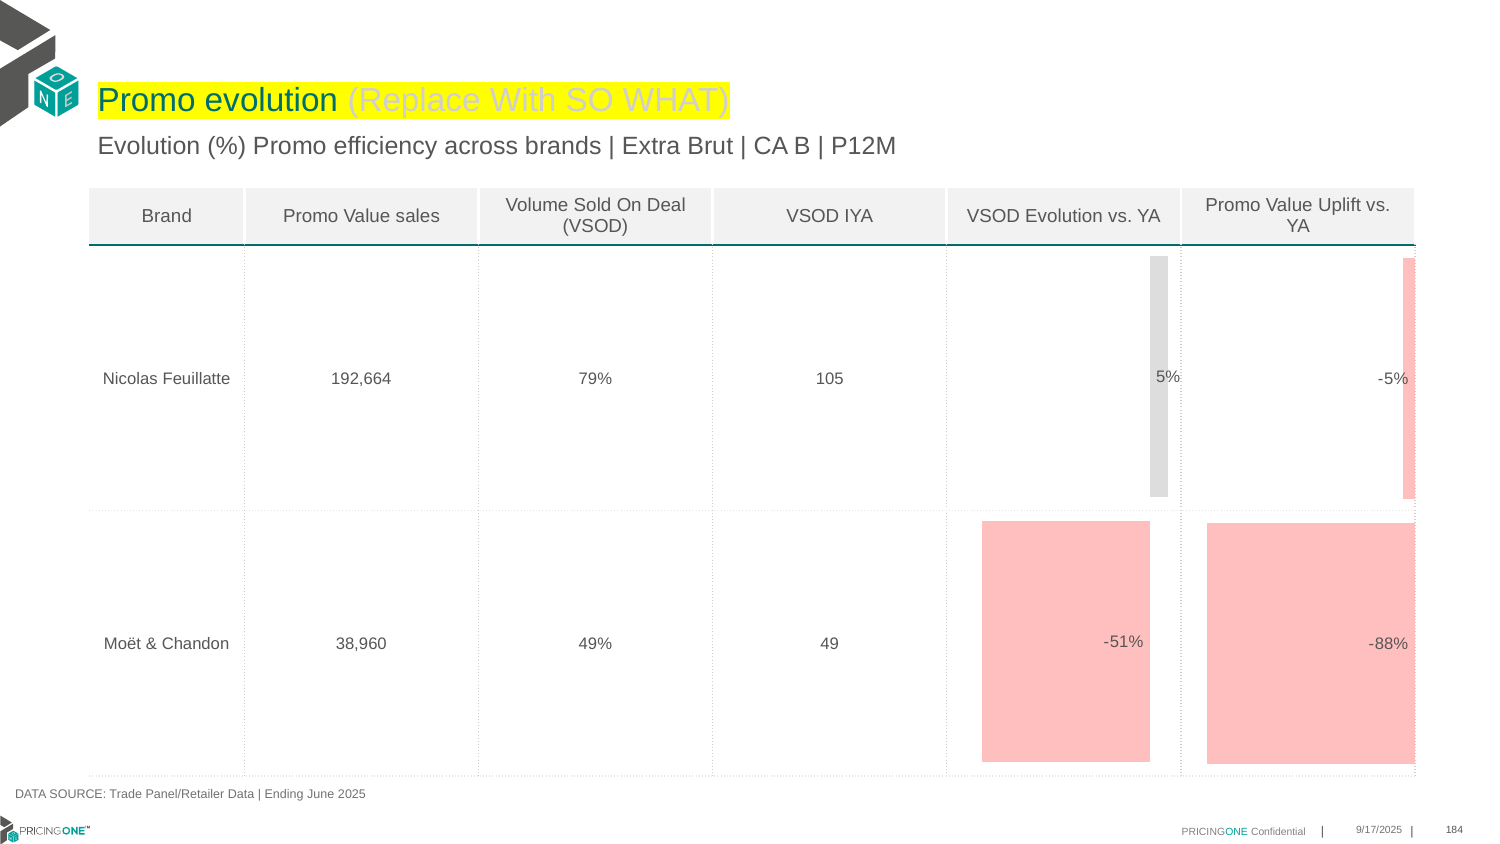

# Promo evolution (Replace With SO WHAT)
Evolution (%) Promo efficiency across brands | Extra Brut | CA B | P12M
| Brand | Promo Value sales | Volume Sold On Deal (VSOD) | VSOD IYA | VSOD Evolution vs. YA | Promo Value Uplift vs. YA |
| --- | --- | --- | --- | --- | --- |
| Nicolas Feuillatte | 192,664 | 79% | 105 |  |  |
| Moët & Chandon | 38,960 | 49% | 49 |  |  |

### Chart

| Category | VSOD Evaluation vs YA |
|---|---|
| Nicolas Feuillatte | 0.052999999999999936 |
| Moët & Chandon | -0.51 |

### Chart

| Category | Promo Value Uplift vs YA |
|---|---|
| Nicolas Feuillatte | -0.050297102765019086 |
| Moët & Chandon | -0.8793066166618135 |
DATA SOURCE: Trade Panel/Retailer Data | Ending June 2025

9/17/2025
184